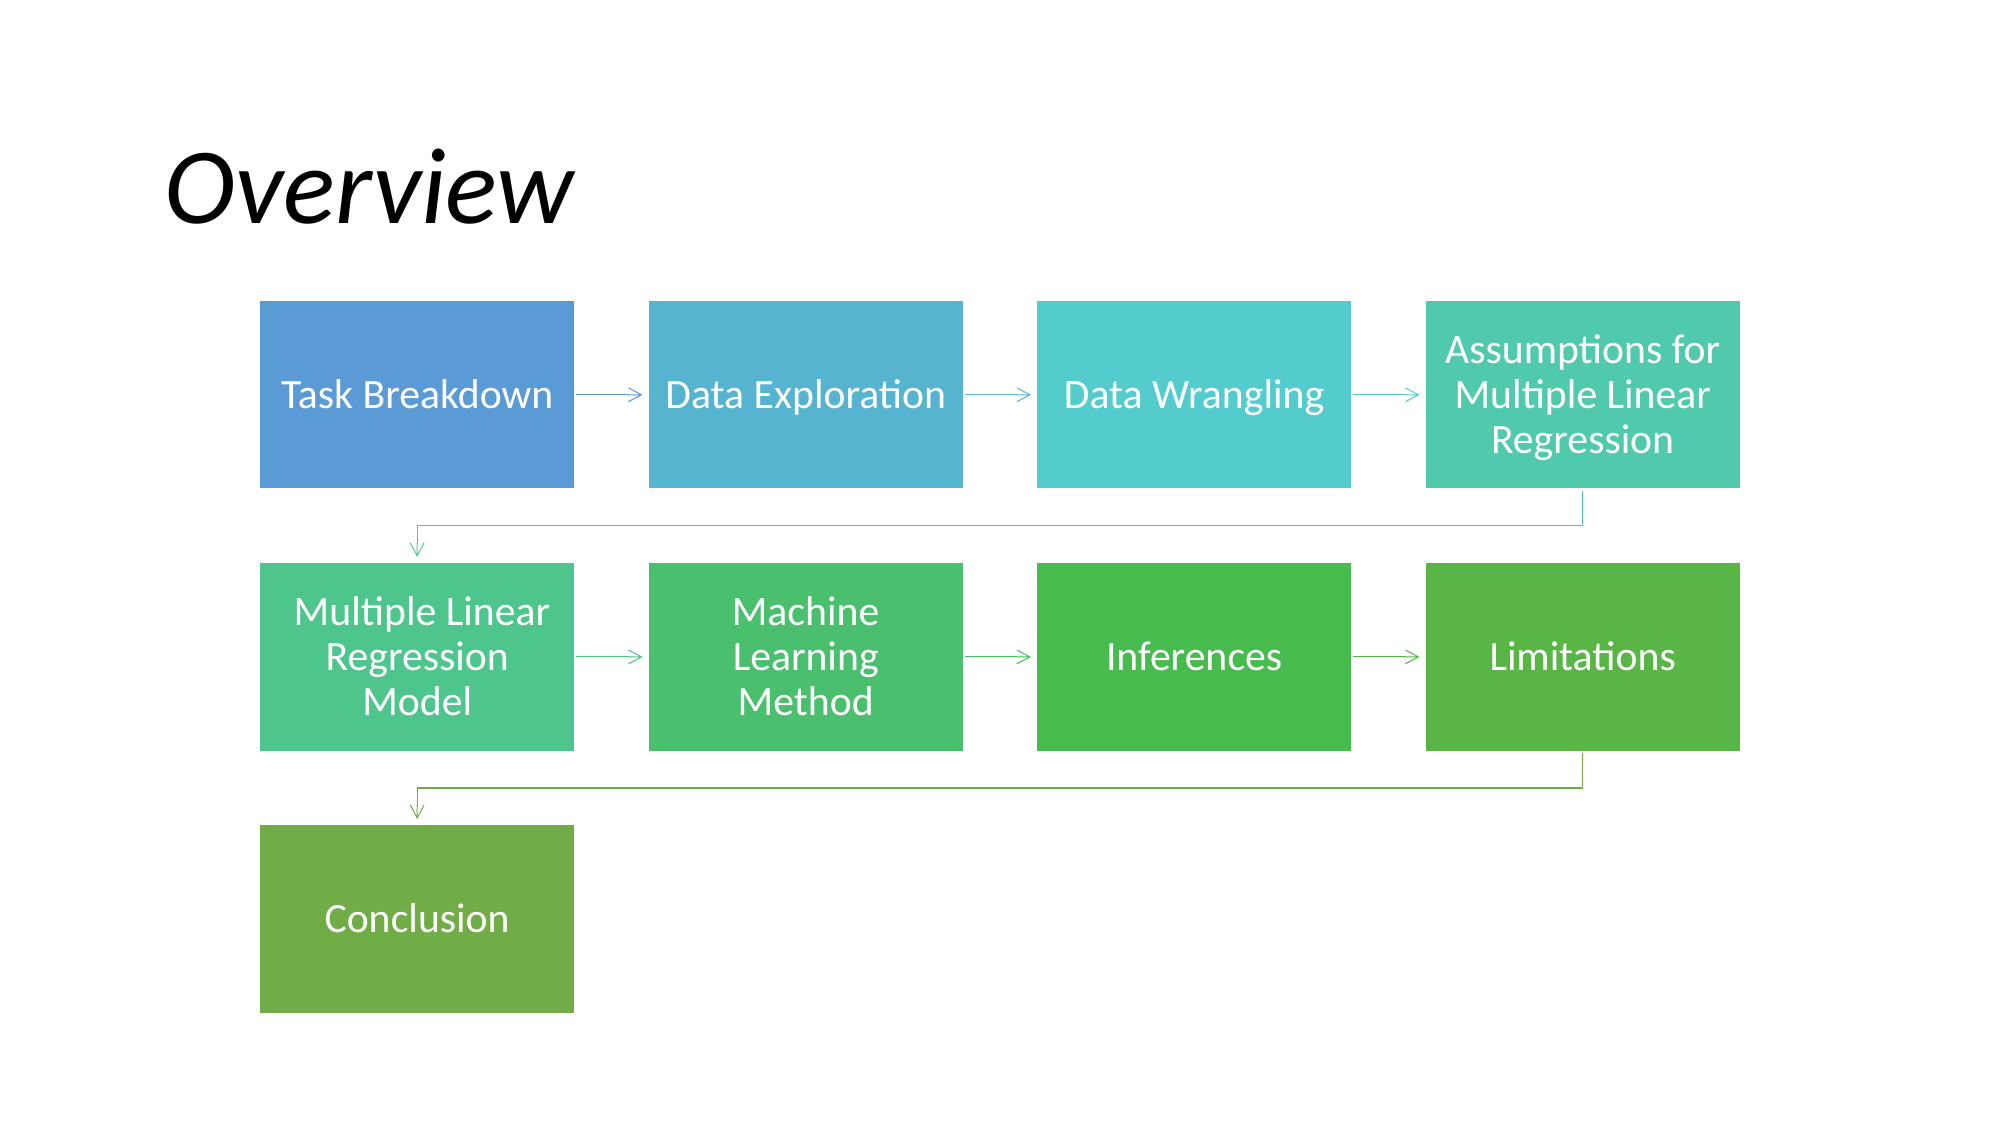

# Overview

Task Breakdown

Data Exploration

Data Wrangling

Assumptions for Multiple Linear Regression

 Multiple Linear Regression Model

Machine Learning Method

Inferences

Limitations
Conclusion